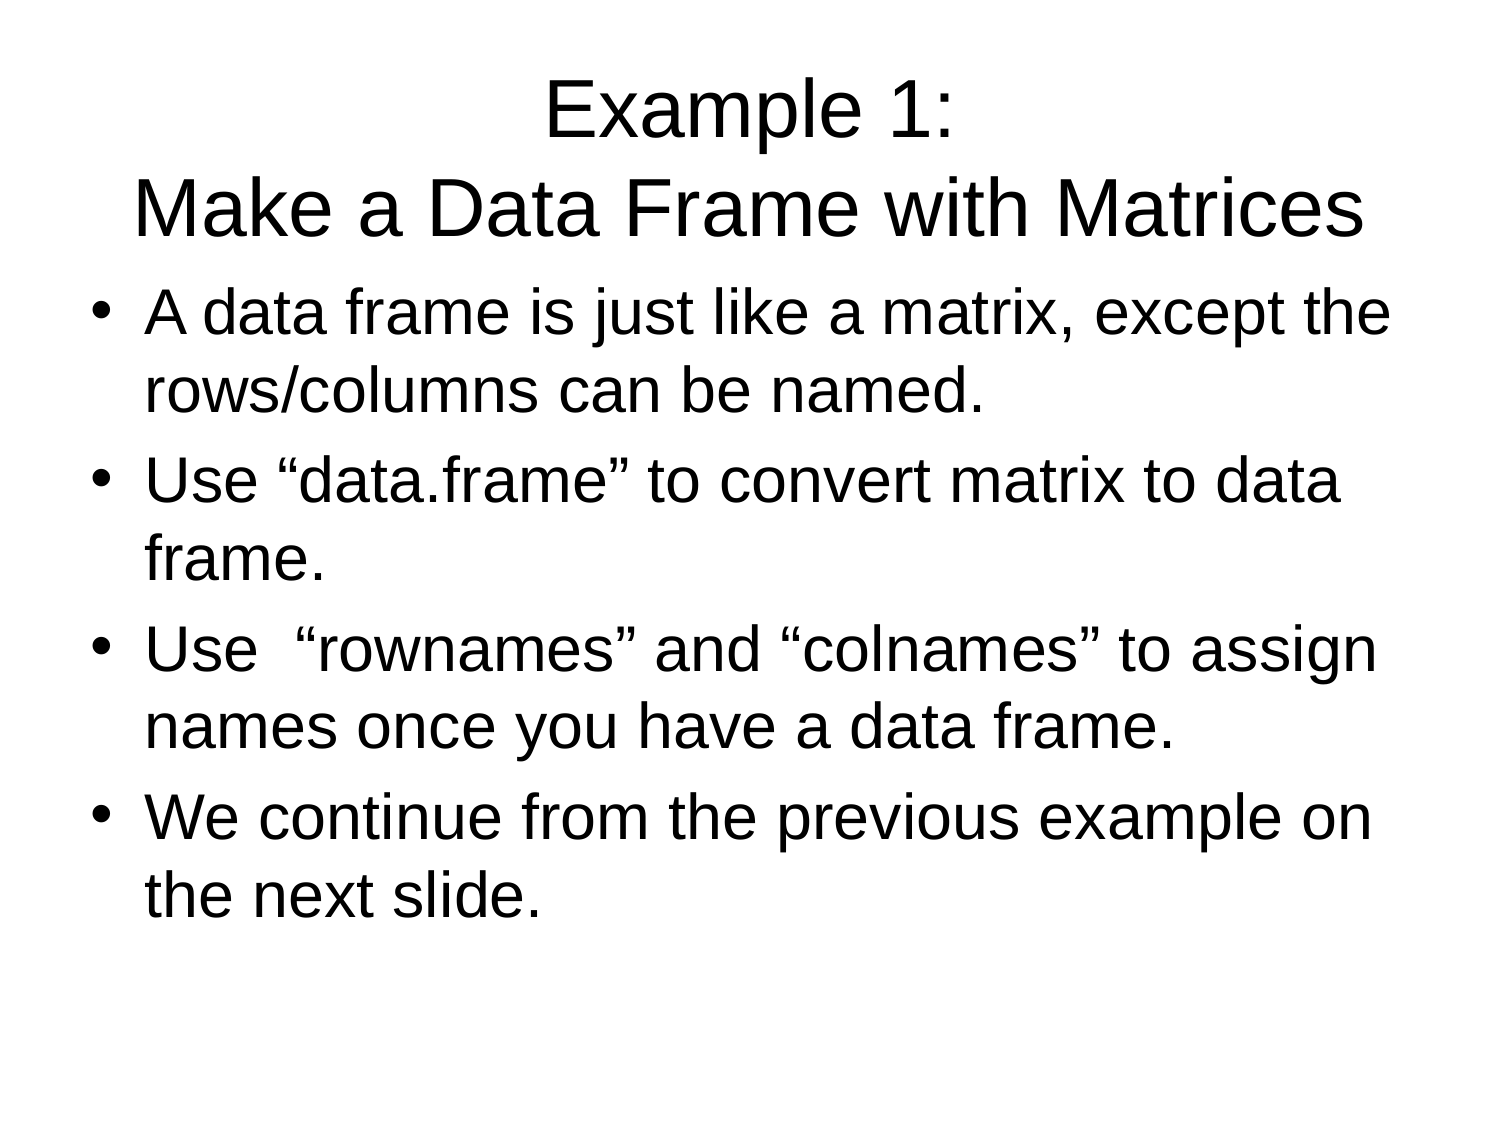

# Example 1: Make a Data Frame with Matrices
A data frame is just like a matrix, except the rows/columns can be named.
Use “data.frame” to convert matrix to data frame.
Use  “rownames” and “colnames” to assign names once you have a data frame.
We continue from the previous example on the next slide.